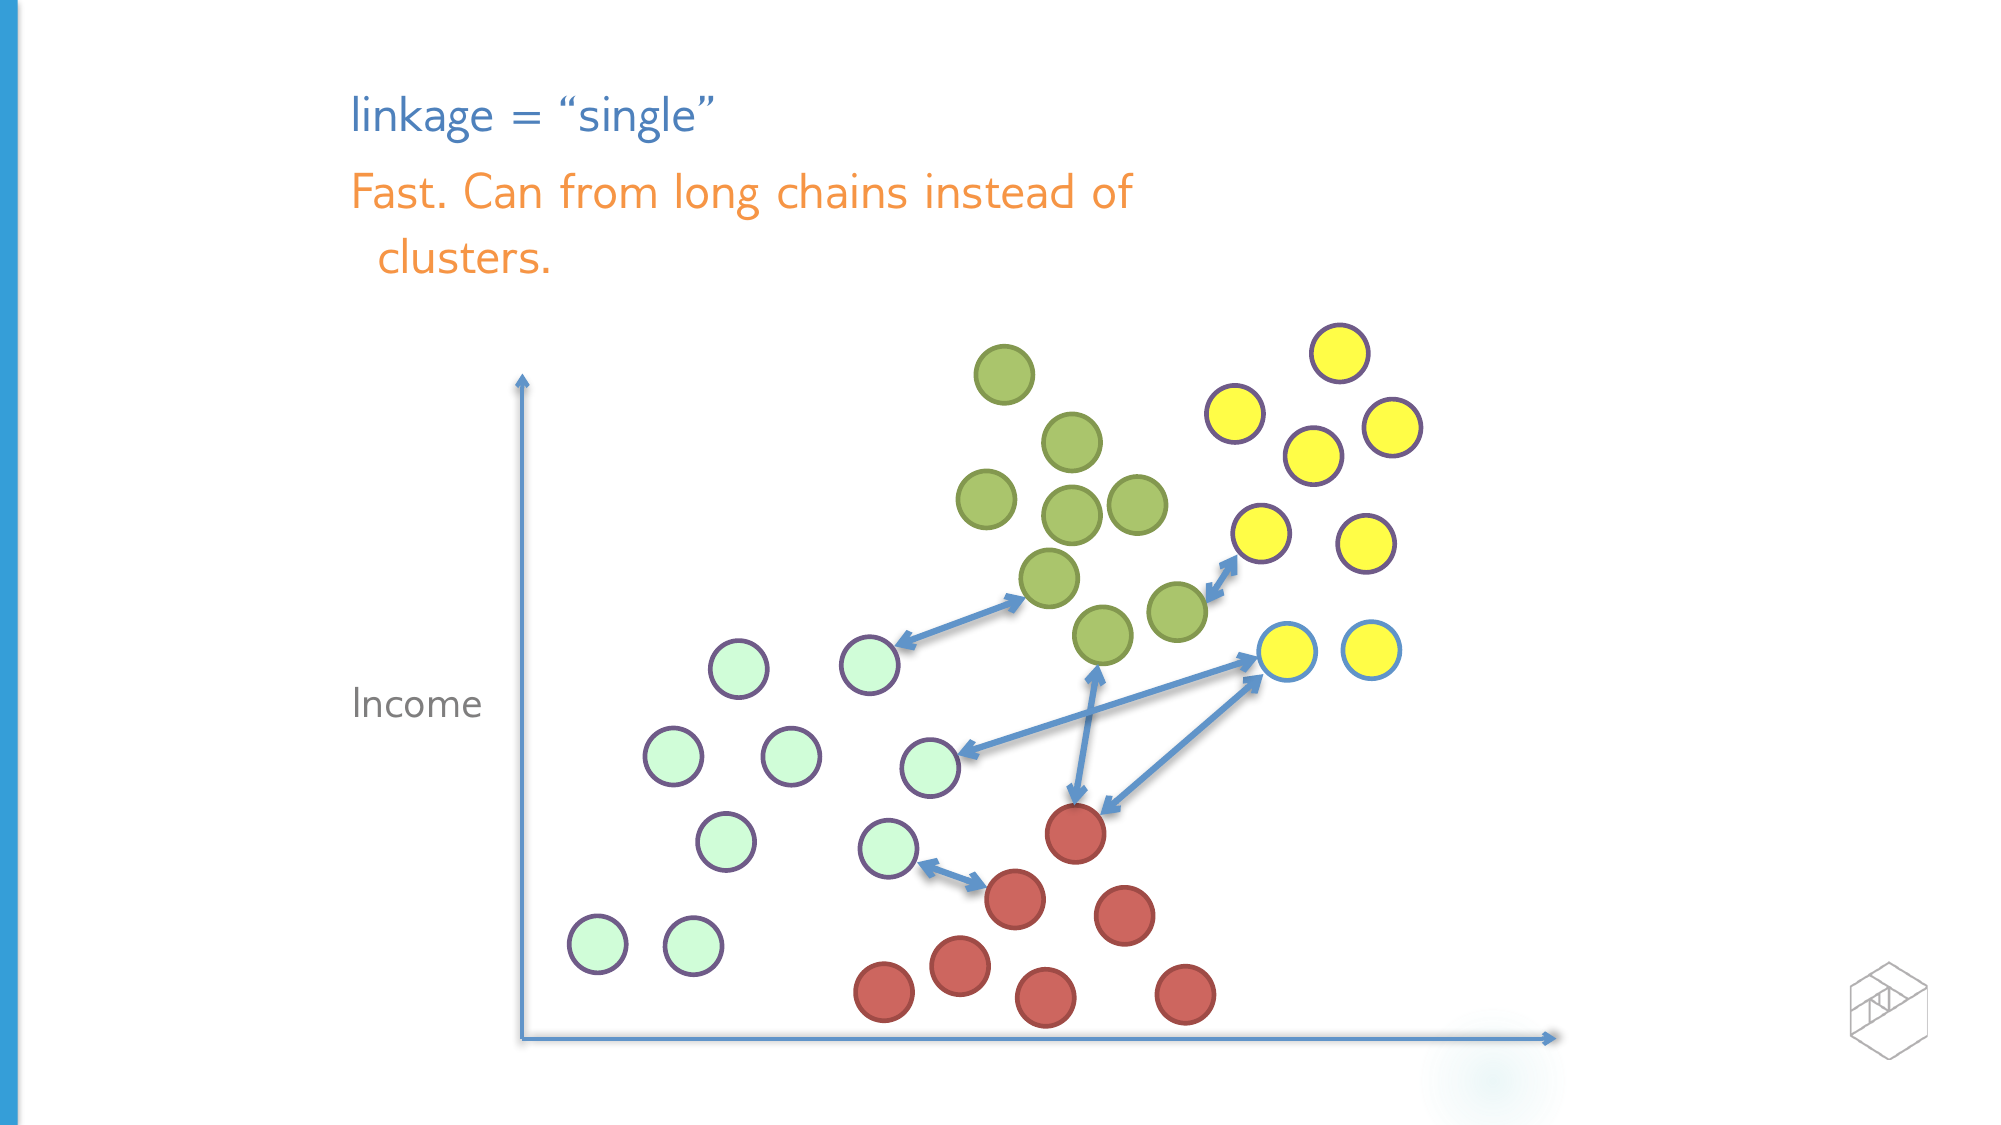

linkage = “single”
Fast. Can from long chains instead of
 clusters.

Income